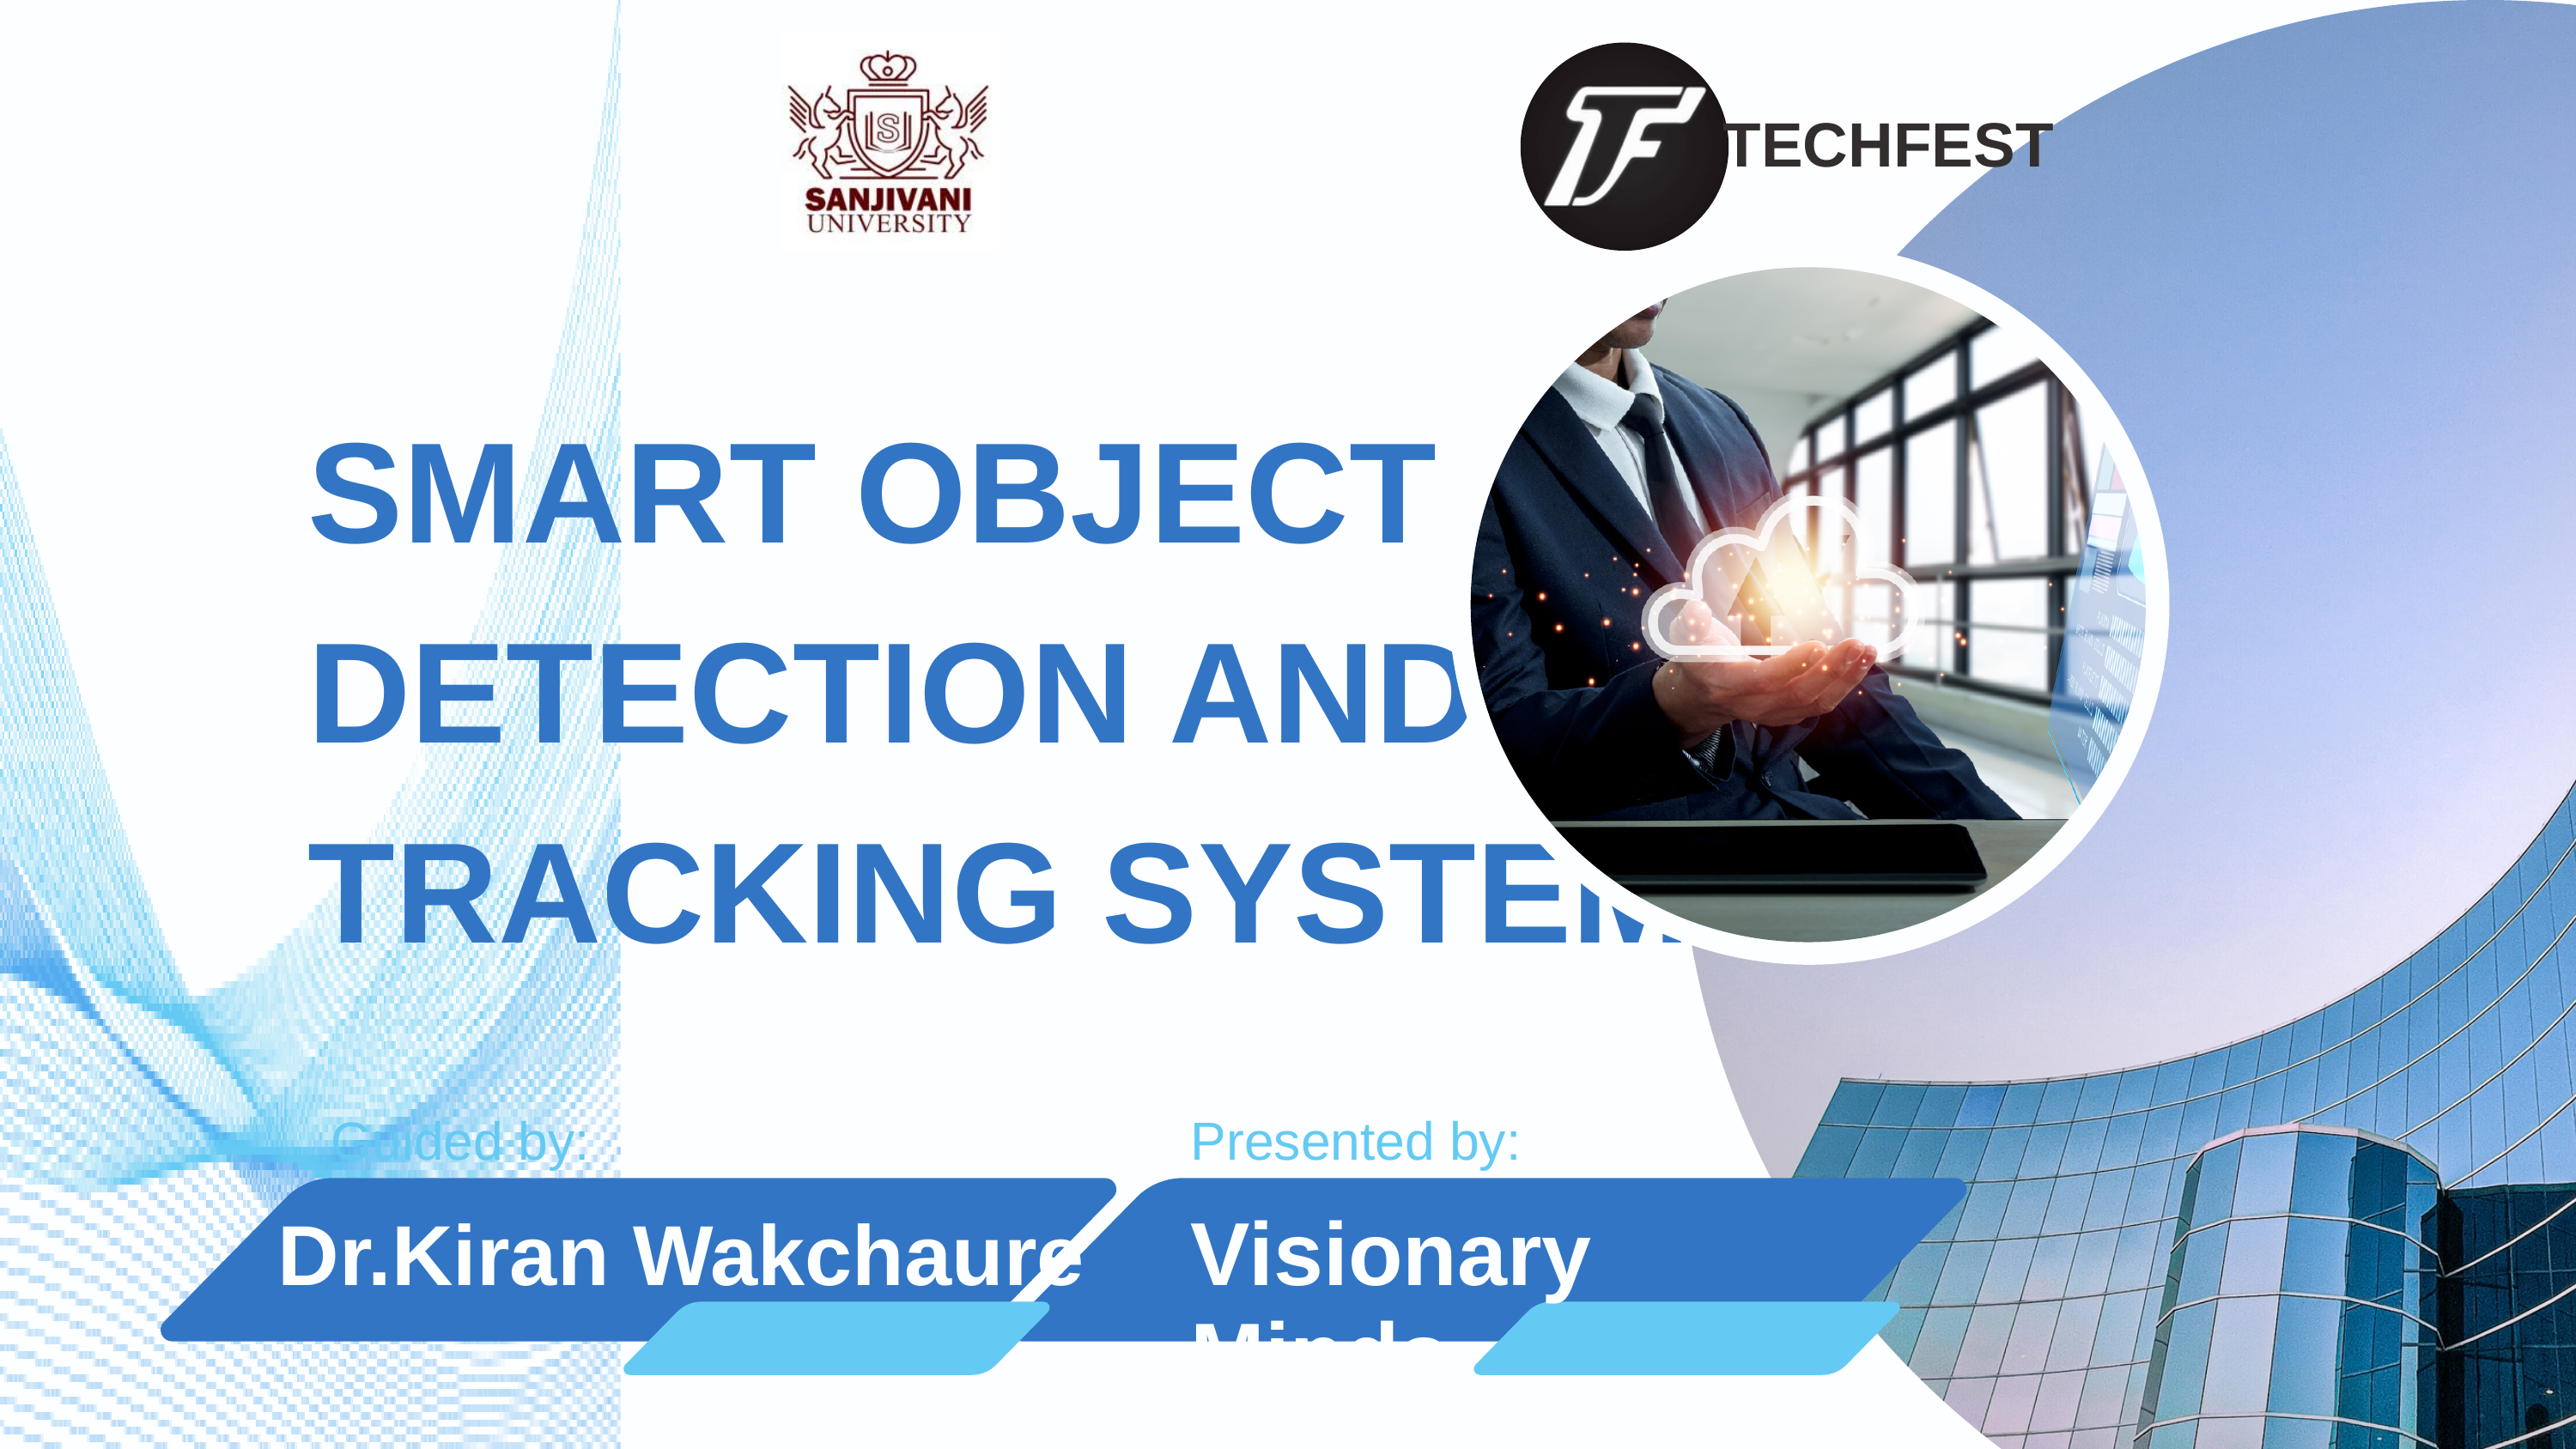

TECHFEST

SMART OBJECT DETECTION AND TRACKING SYSTEM
Guided by:
Presented by:

Visionary Minds
Dr.Kiran Wakchaure